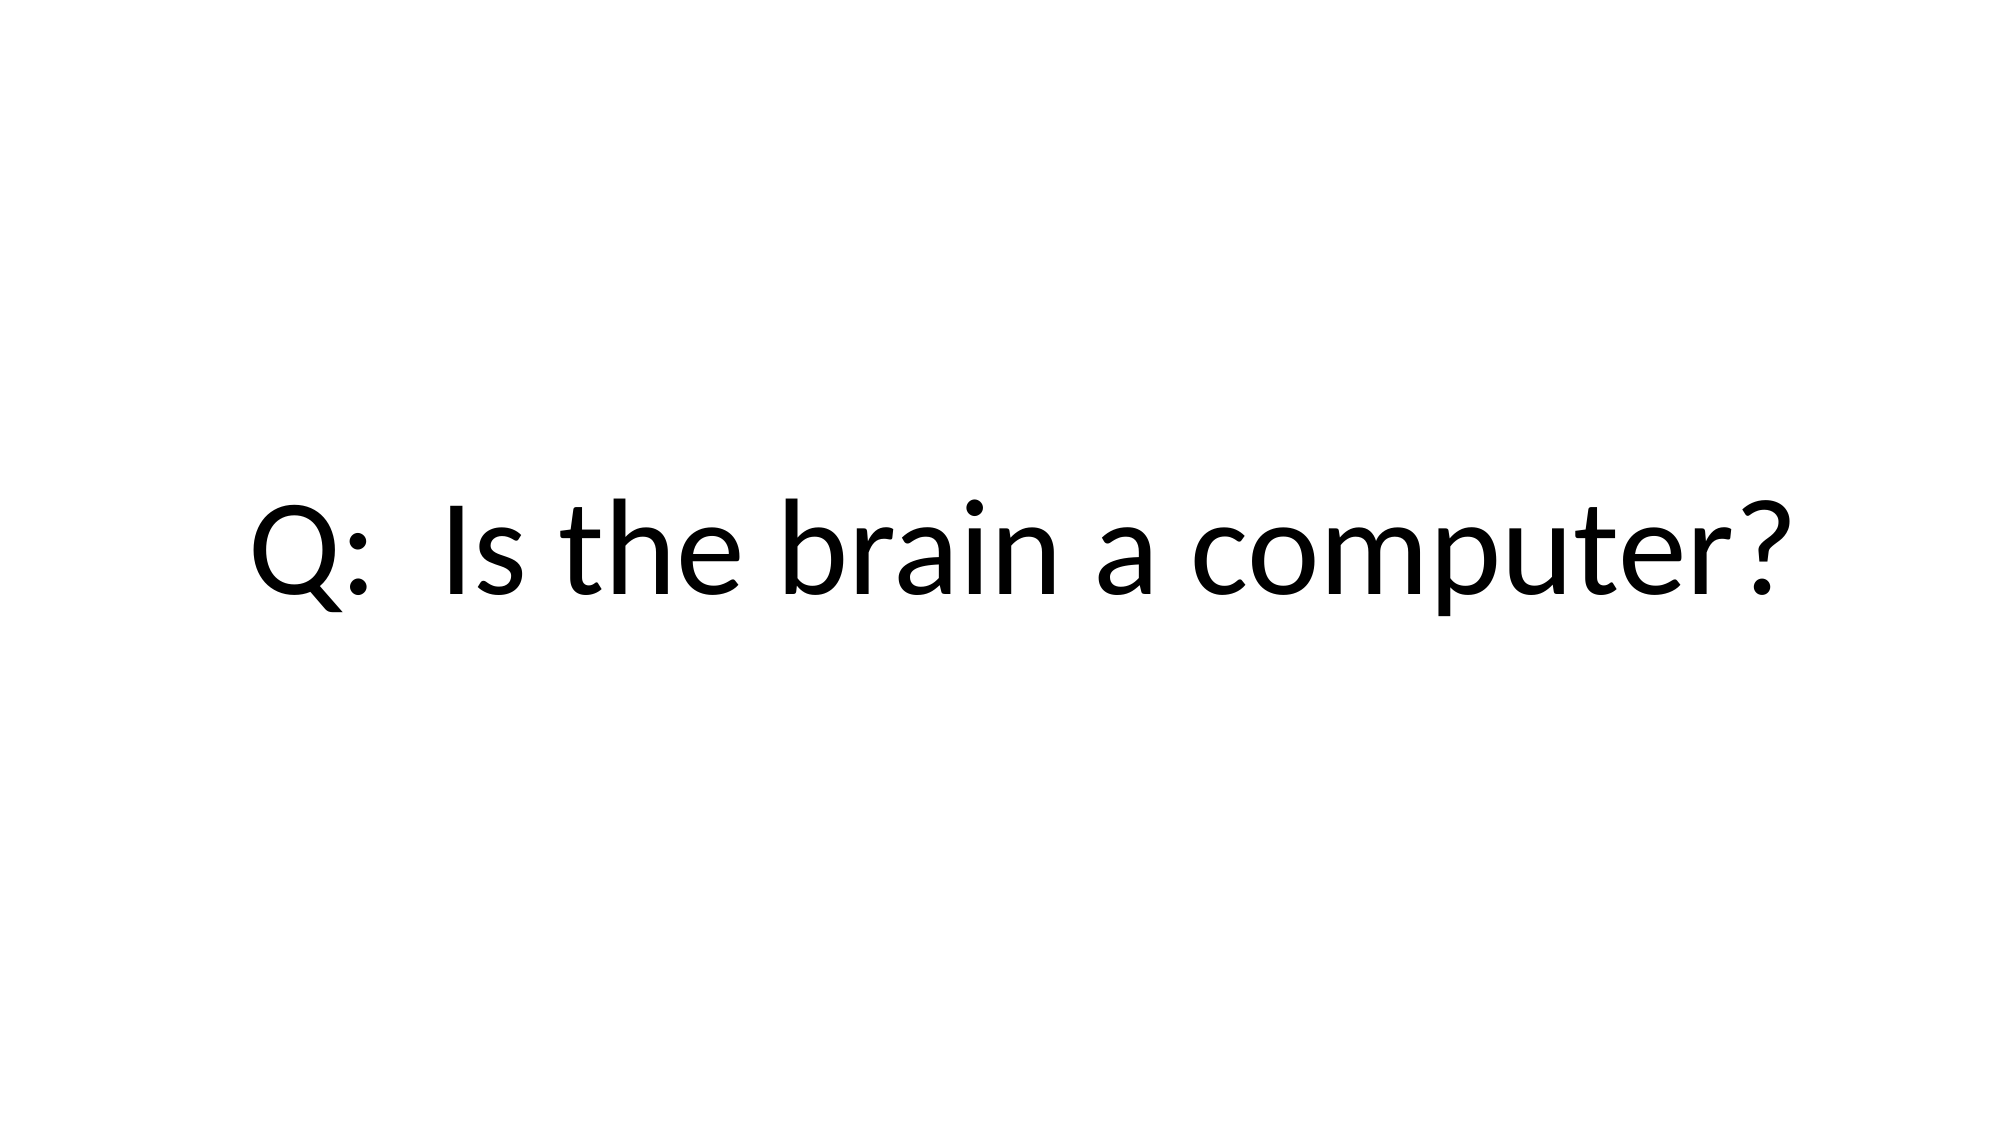

# Q:  Is the brain a computer?